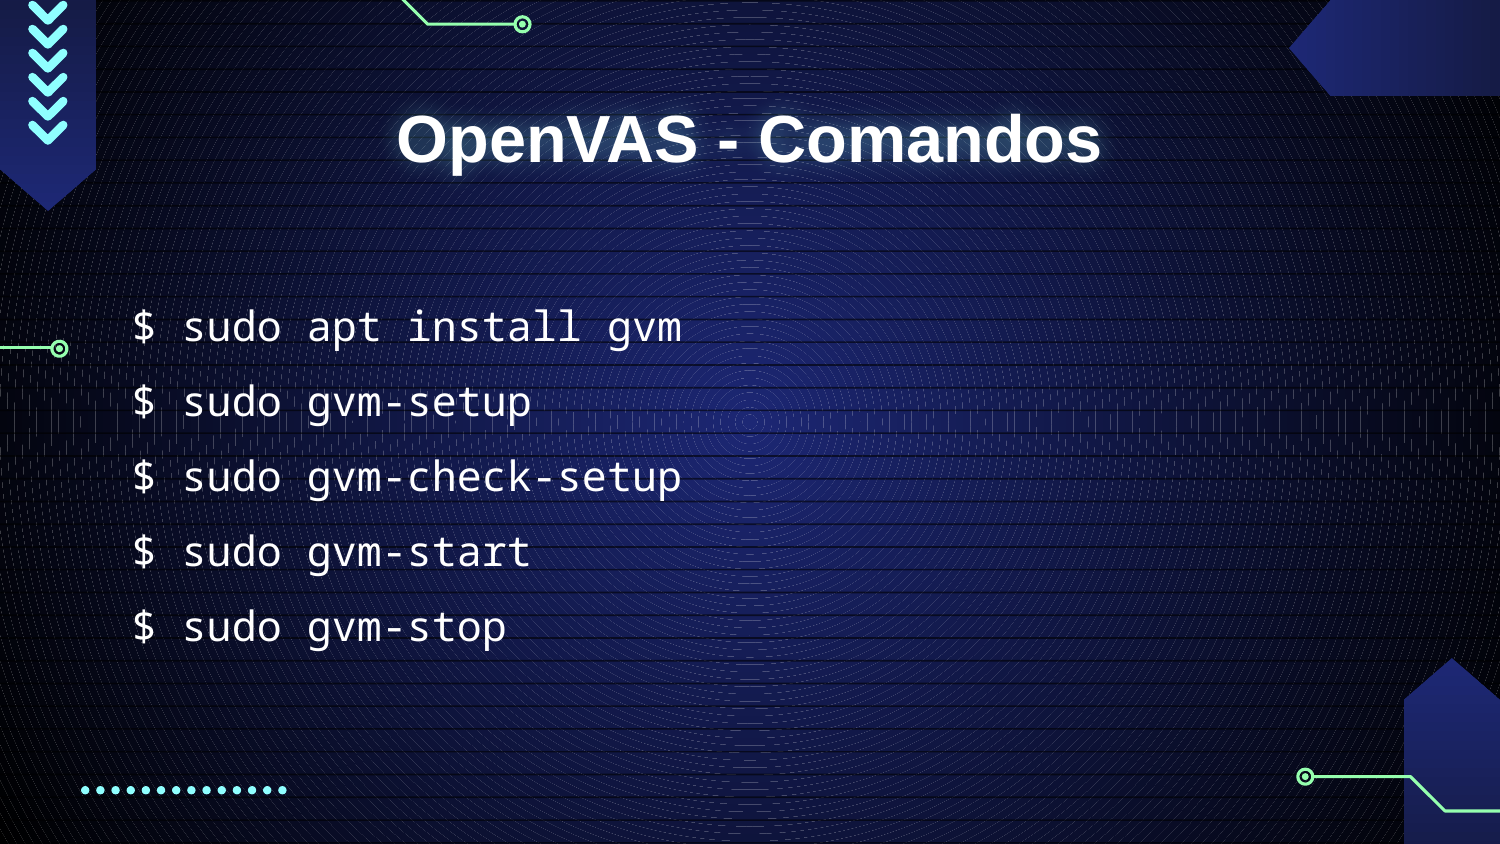

# OpenVAS - Comandos
$ sudo apt install gvm
$ sudo gvm-setup
$ sudo gvm-check-setup
$ sudo gvm-start
$ sudo gvm-stop